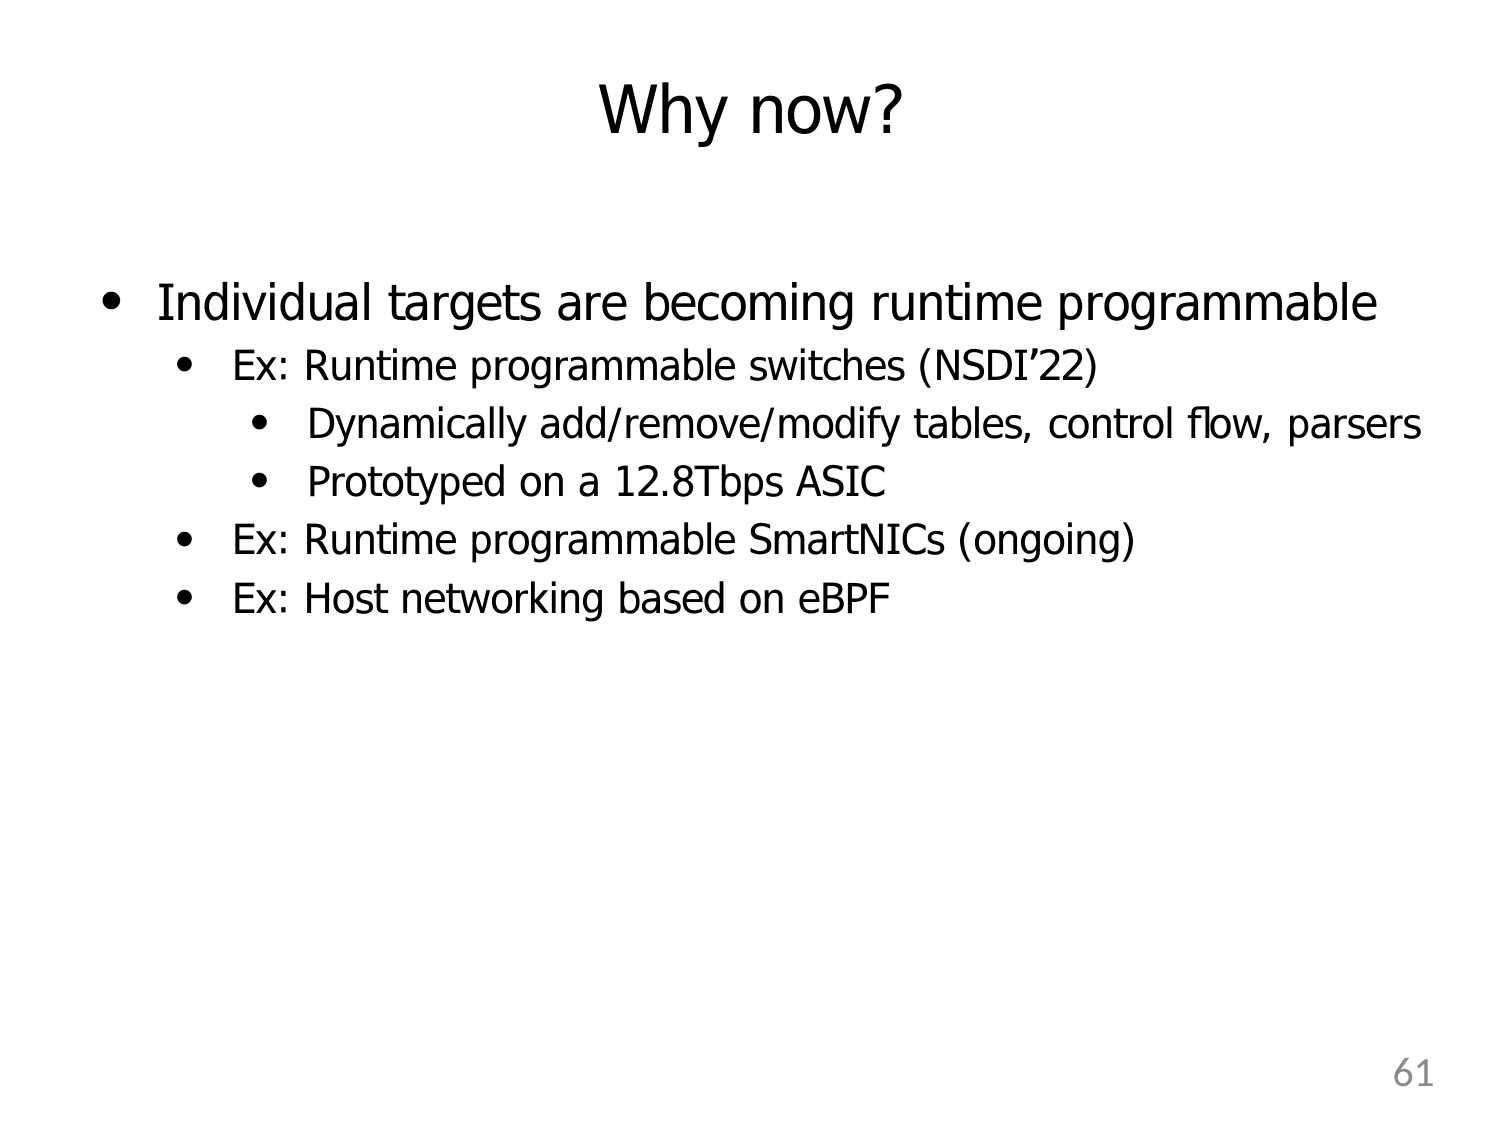

Why now?
Individual targets are becoming runtime programmable
Ex: Runtime programmable switches (NSDI’22)
Dynamically add/remove/modify tables, control flow, parsers
Prototyped on a 12.8Tbps ASIC
Ex: Runtime programmable SmartNICs (ongoing)
Ex: Host networking based on eBPF
61